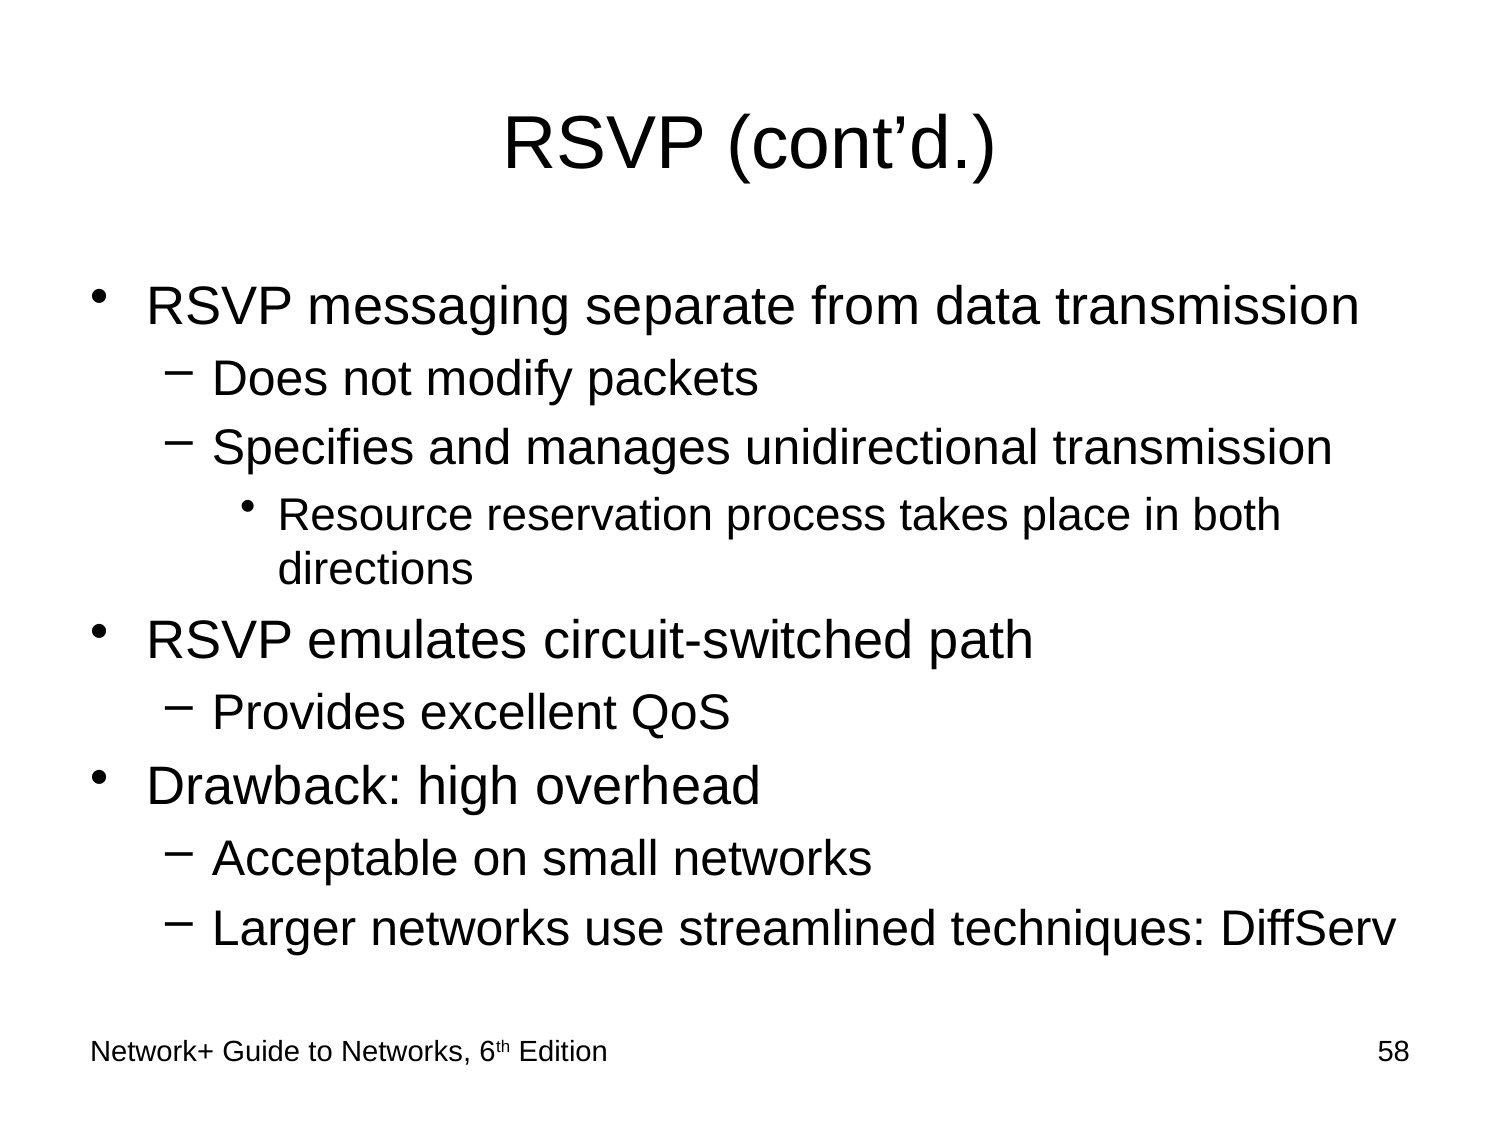

# RSVP (cont’d.)
RSVP messaging separate from data transmission
Does not modify packets
Specifies and manages unidirectional transmission
Resource reservation process takes place in both directions
RSVP emulates circuit-switched path
Provides excellent QoS
Drawback: high overhead
Acceptable on small networks
Larger networks use streamlined techniques: DiffServ
Network+ Guide to Networks, 6th Edition
58